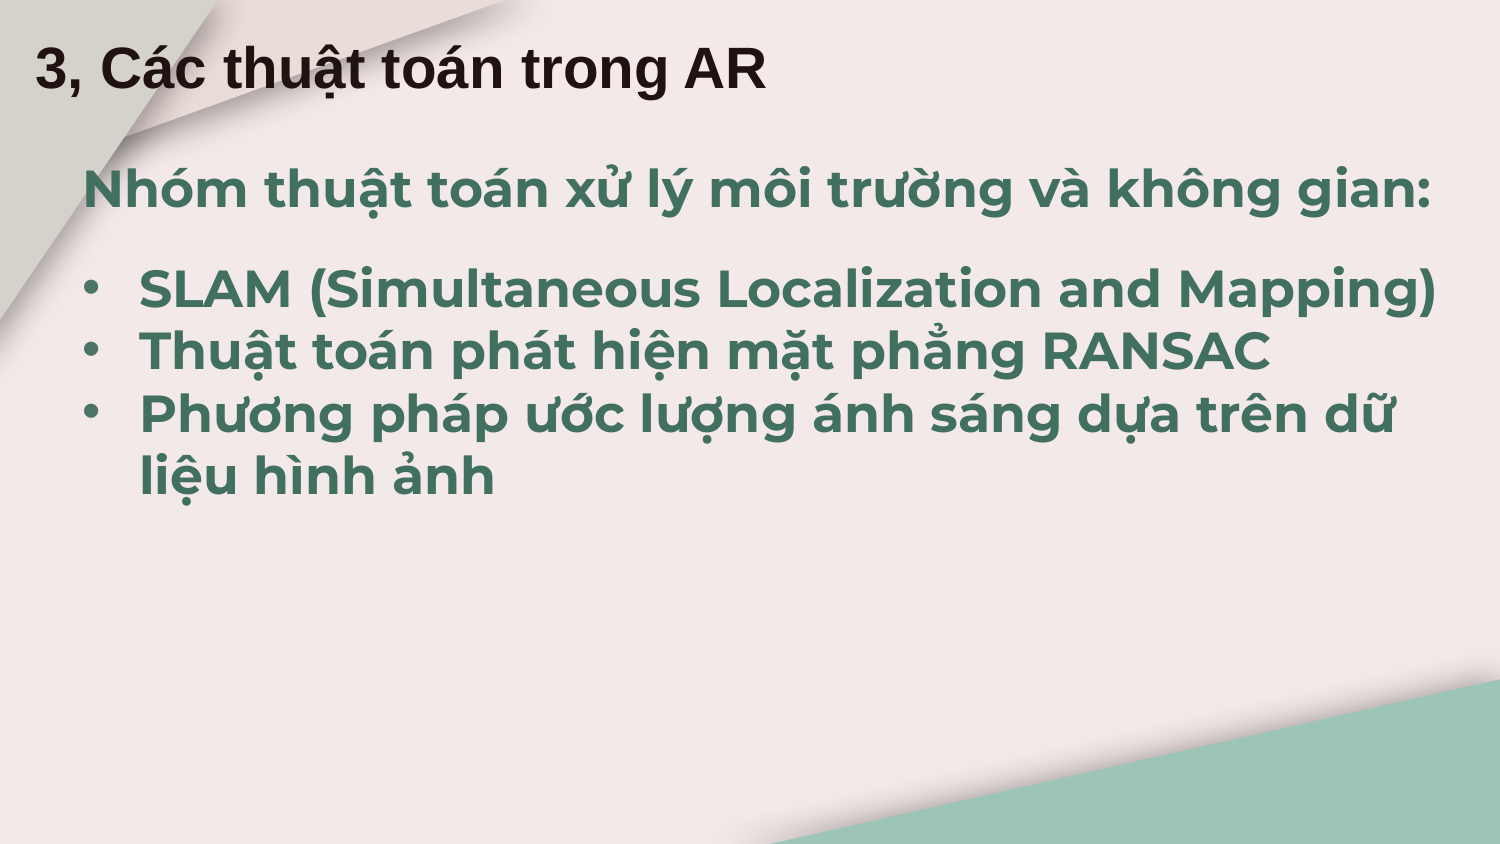

3, Các thuật toán trong AR
Nhóm thuật toán xử lý môi trường và không gian:

SLAM (Simultaneous Localization and Mapping)
Thuật toán phát hiện mặt phẳng RANSAC
Phương pháp ước lượng ánh sáng dựa trên dữ liệu hình ảnh